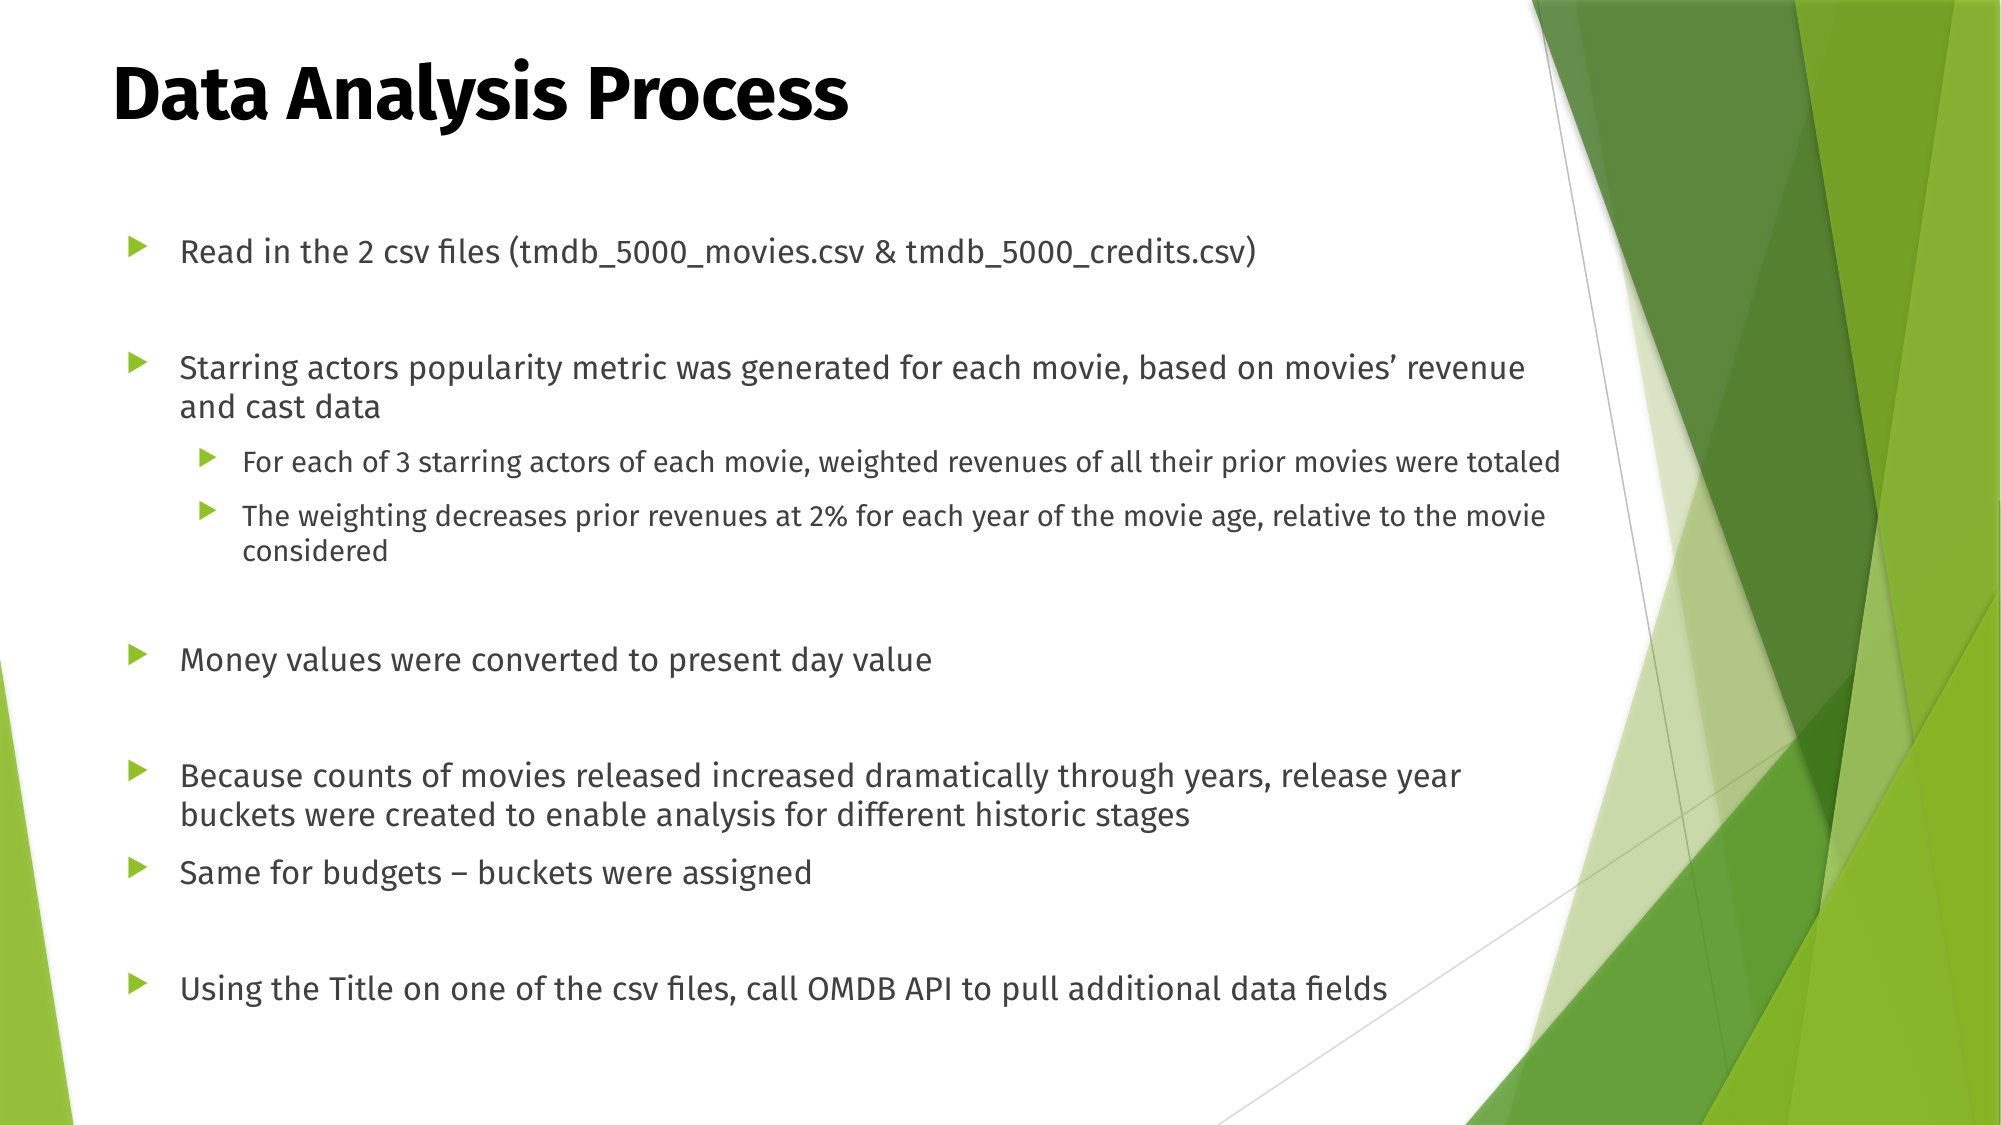

# Data Analysis Process

Read in the 2 csv files (tmdb_5000_movies.csv & tmdb_5000_credits.csv)

Starring actors popularity metric was generated for each movie, based on movies’ revenue and cast data
For each of 3 starring actors of each movie, weighted revenues of all their prior movies were totaled
The weighting decreases prior revenues at 2% for each year of the movie age, relative to the movie considered

Money values were converted to present day value

Because counts of movies released increased dramatically through years, release year buckets were created to enable analysis for different historic stages
Same for budgets – buckets were assigned

Using the Title on one of the csv files, call OMDB API to pull additional data fields